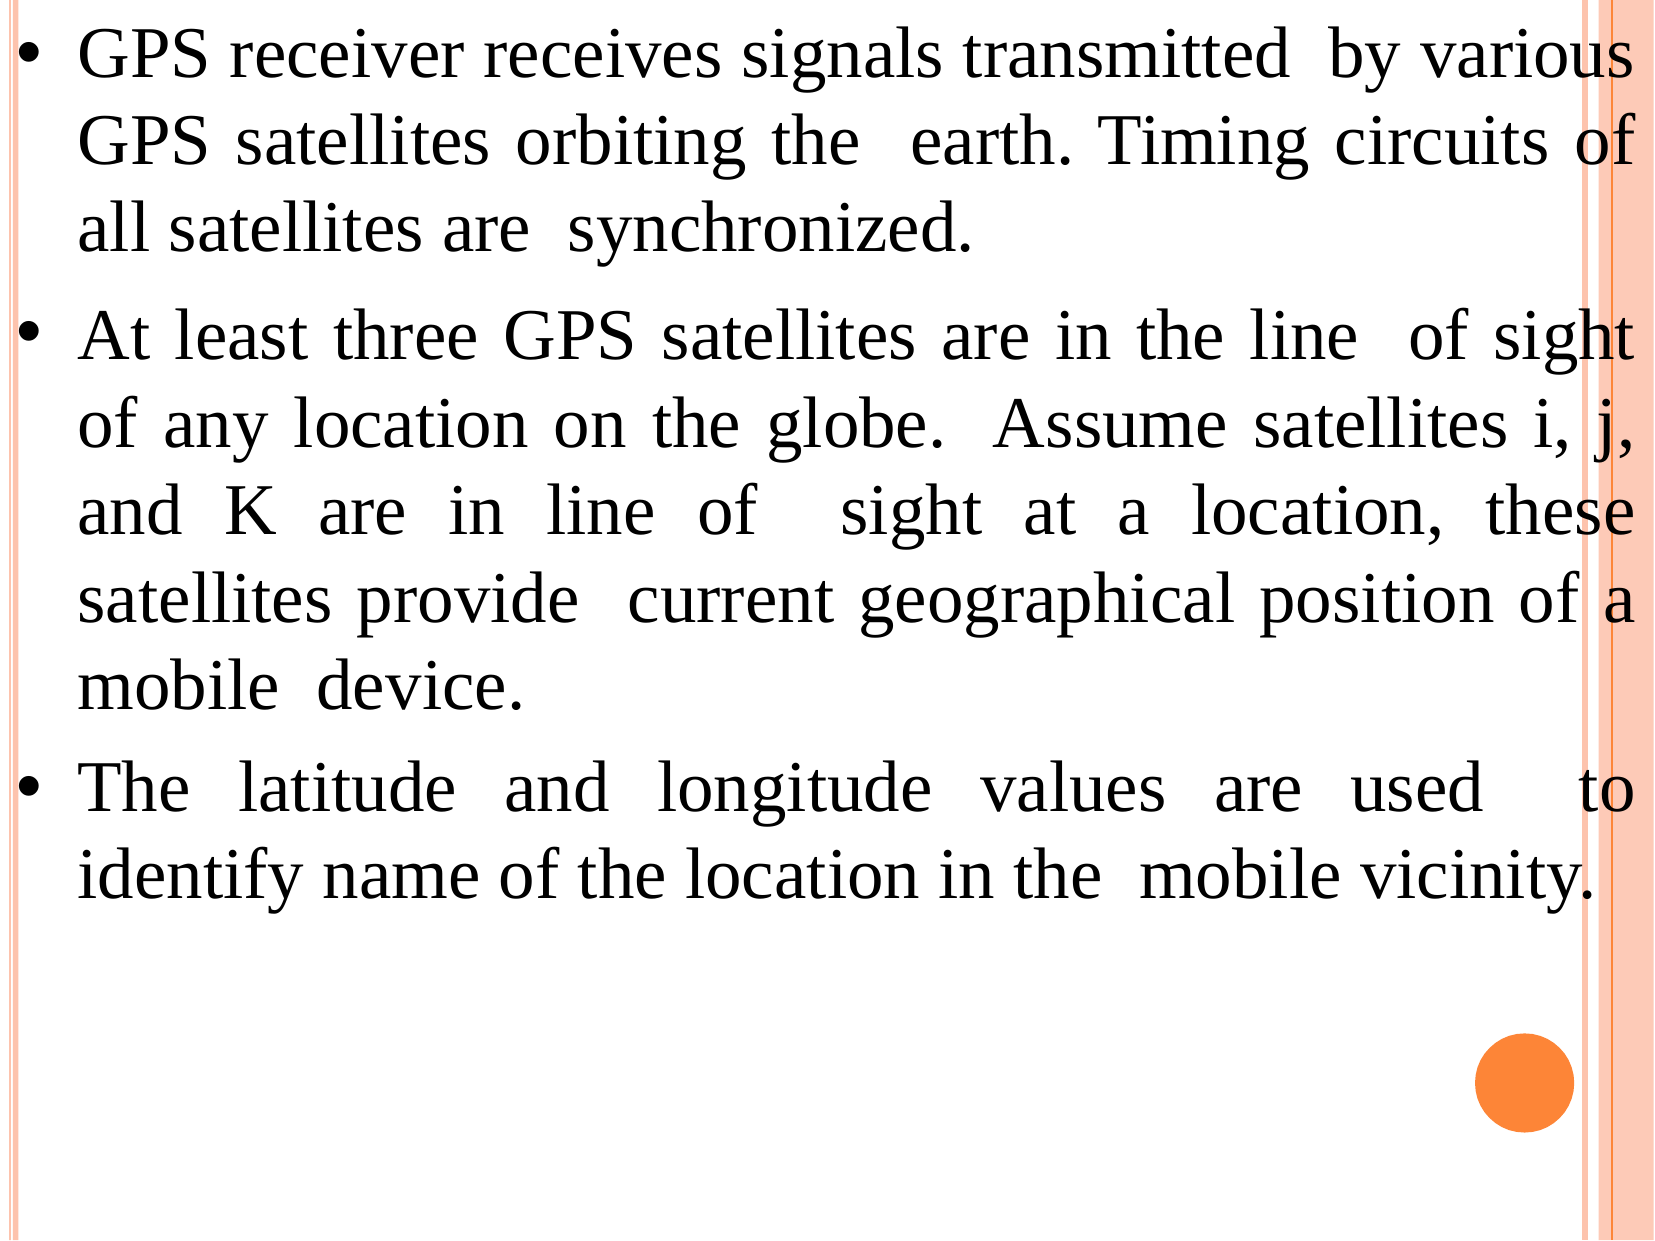

GPS receiver receives signals transmitted  by various GPS satellites orbiting the  earth. Timing circuits of all satellites are  synchronized.
At least three GPS satellites are in the line  of sight of any location on the globe.  Assume satellites i, j, and K are in line of  sight at a location, these satellites provide  current geographical position of a mobile  device.
The latitude and longitude values are used  to identify name of the location in the  mobile vicinity.